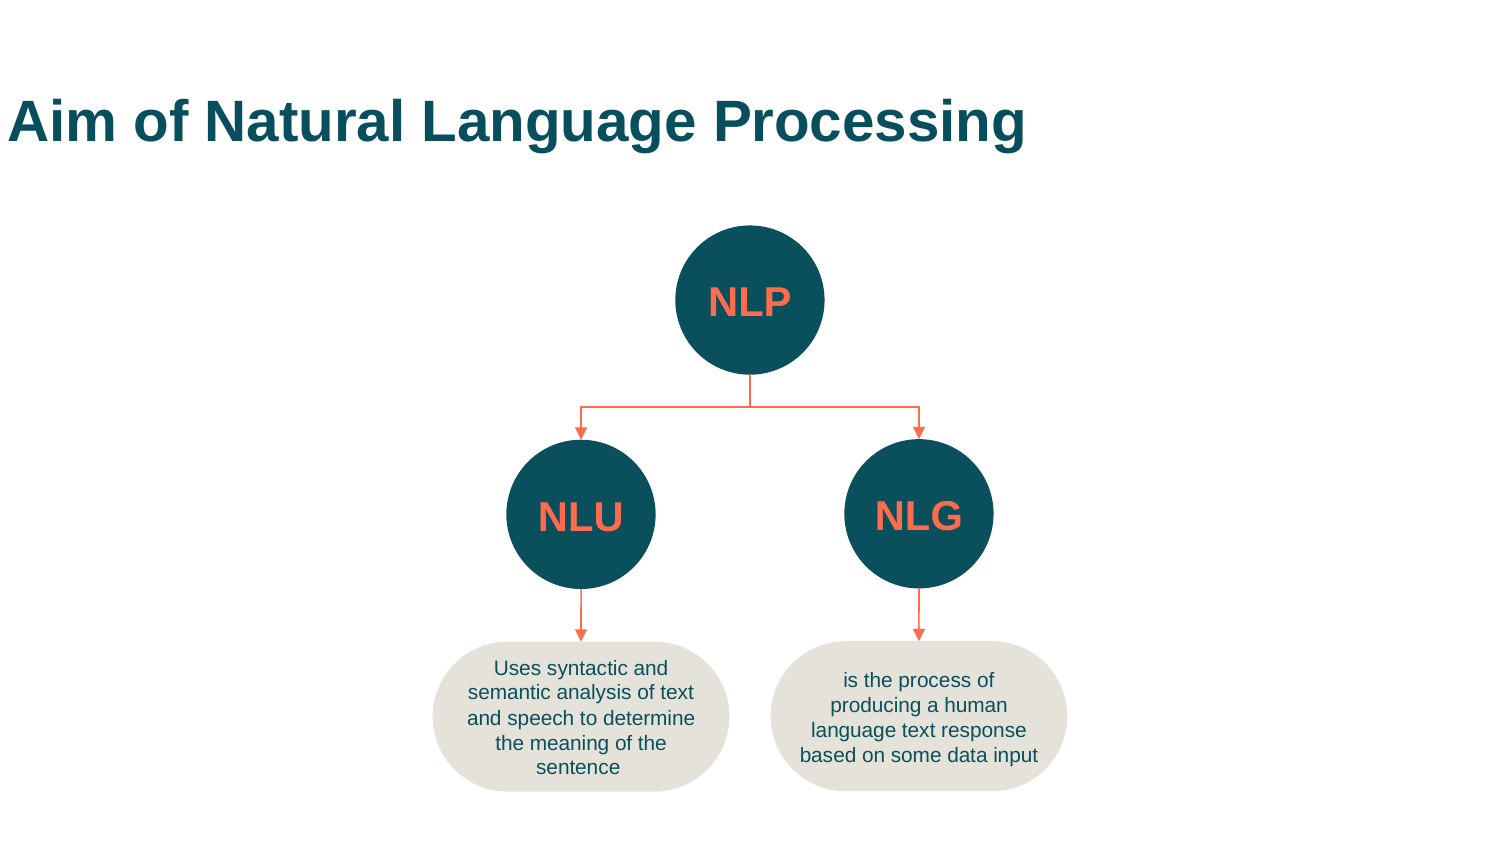

Aim of Natural Language Processing
NLP
NLG
NLU
is the process of producing a human language text response based on some data input
Uses syntactic and semantic analysis of text and speech to determine the meaning of the sentence